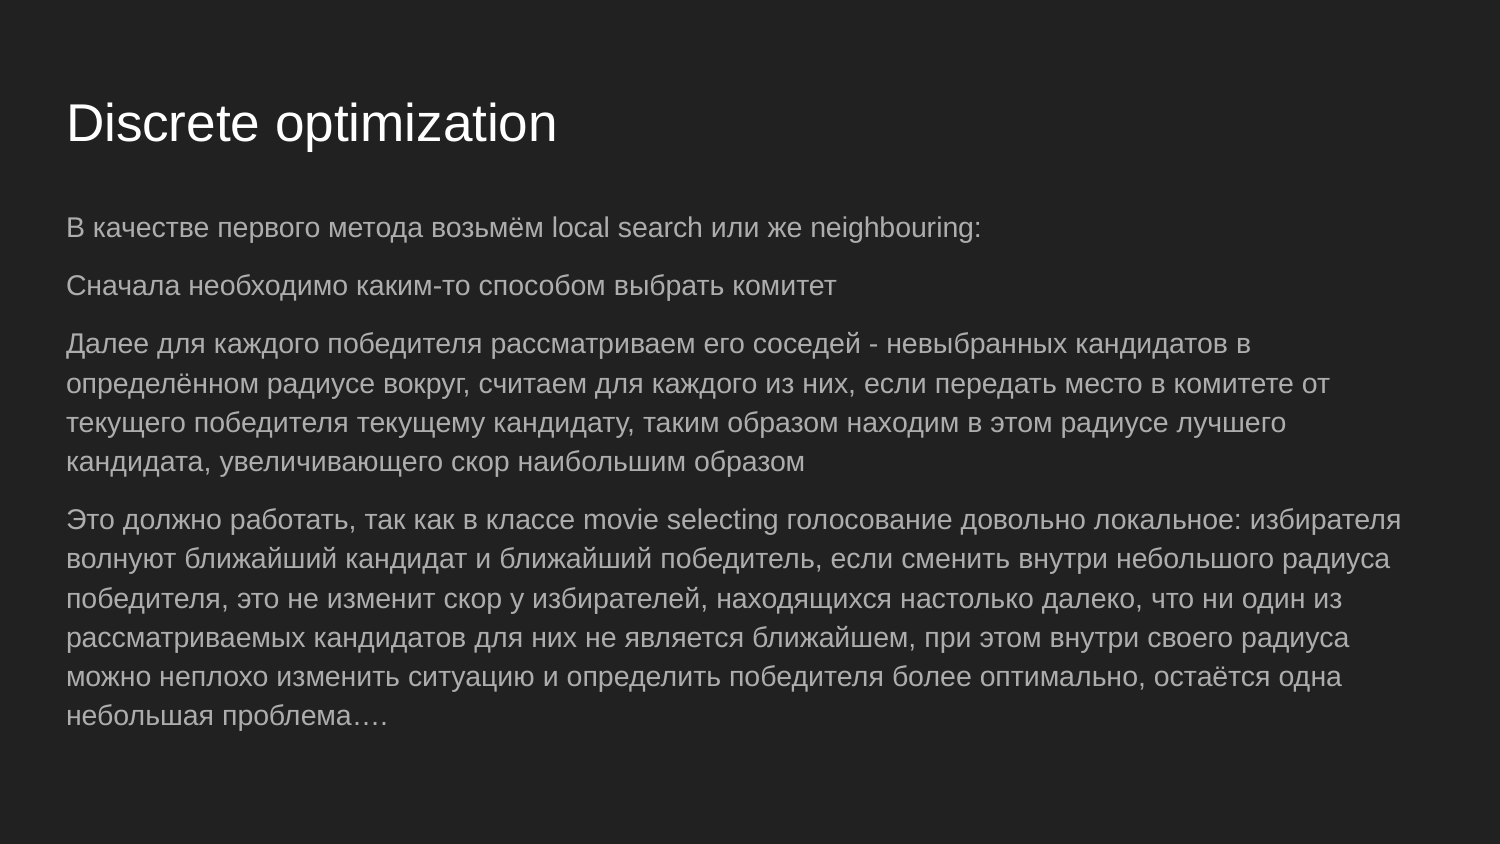

# Discrete optimization
В качестве первого метода возьмём local search или же neighbouring:
Сначала необходимо каким-то способом выбрать комитет
Далее для каждого победителя рассматриваем его соседей - невыбранных кандидатов в определённом радиусе вокруг, считаем для каждого из них, если передать место в комитете от текущего победителя текущему кандидату, таким образом находим в этом радиусе лучшего кандидата, увеличивающего скор наибольшим образом
Это должно работать, так как в классе movie selecting голосование довольно локальное: избирателя волнуют ближайший кандидат и ближайший победитель, если сменить внутри небольшого радиуса победителя, это не изменит скор у избирателей, находящихся настолько далеко, что ни один из рассматриваемых кандидатов для них не является ближайшем, при этом внутри своего радиуса можно неплохо изменить ситуацию и определить победителя более оптимально, остаётся одна небольшая проблема….